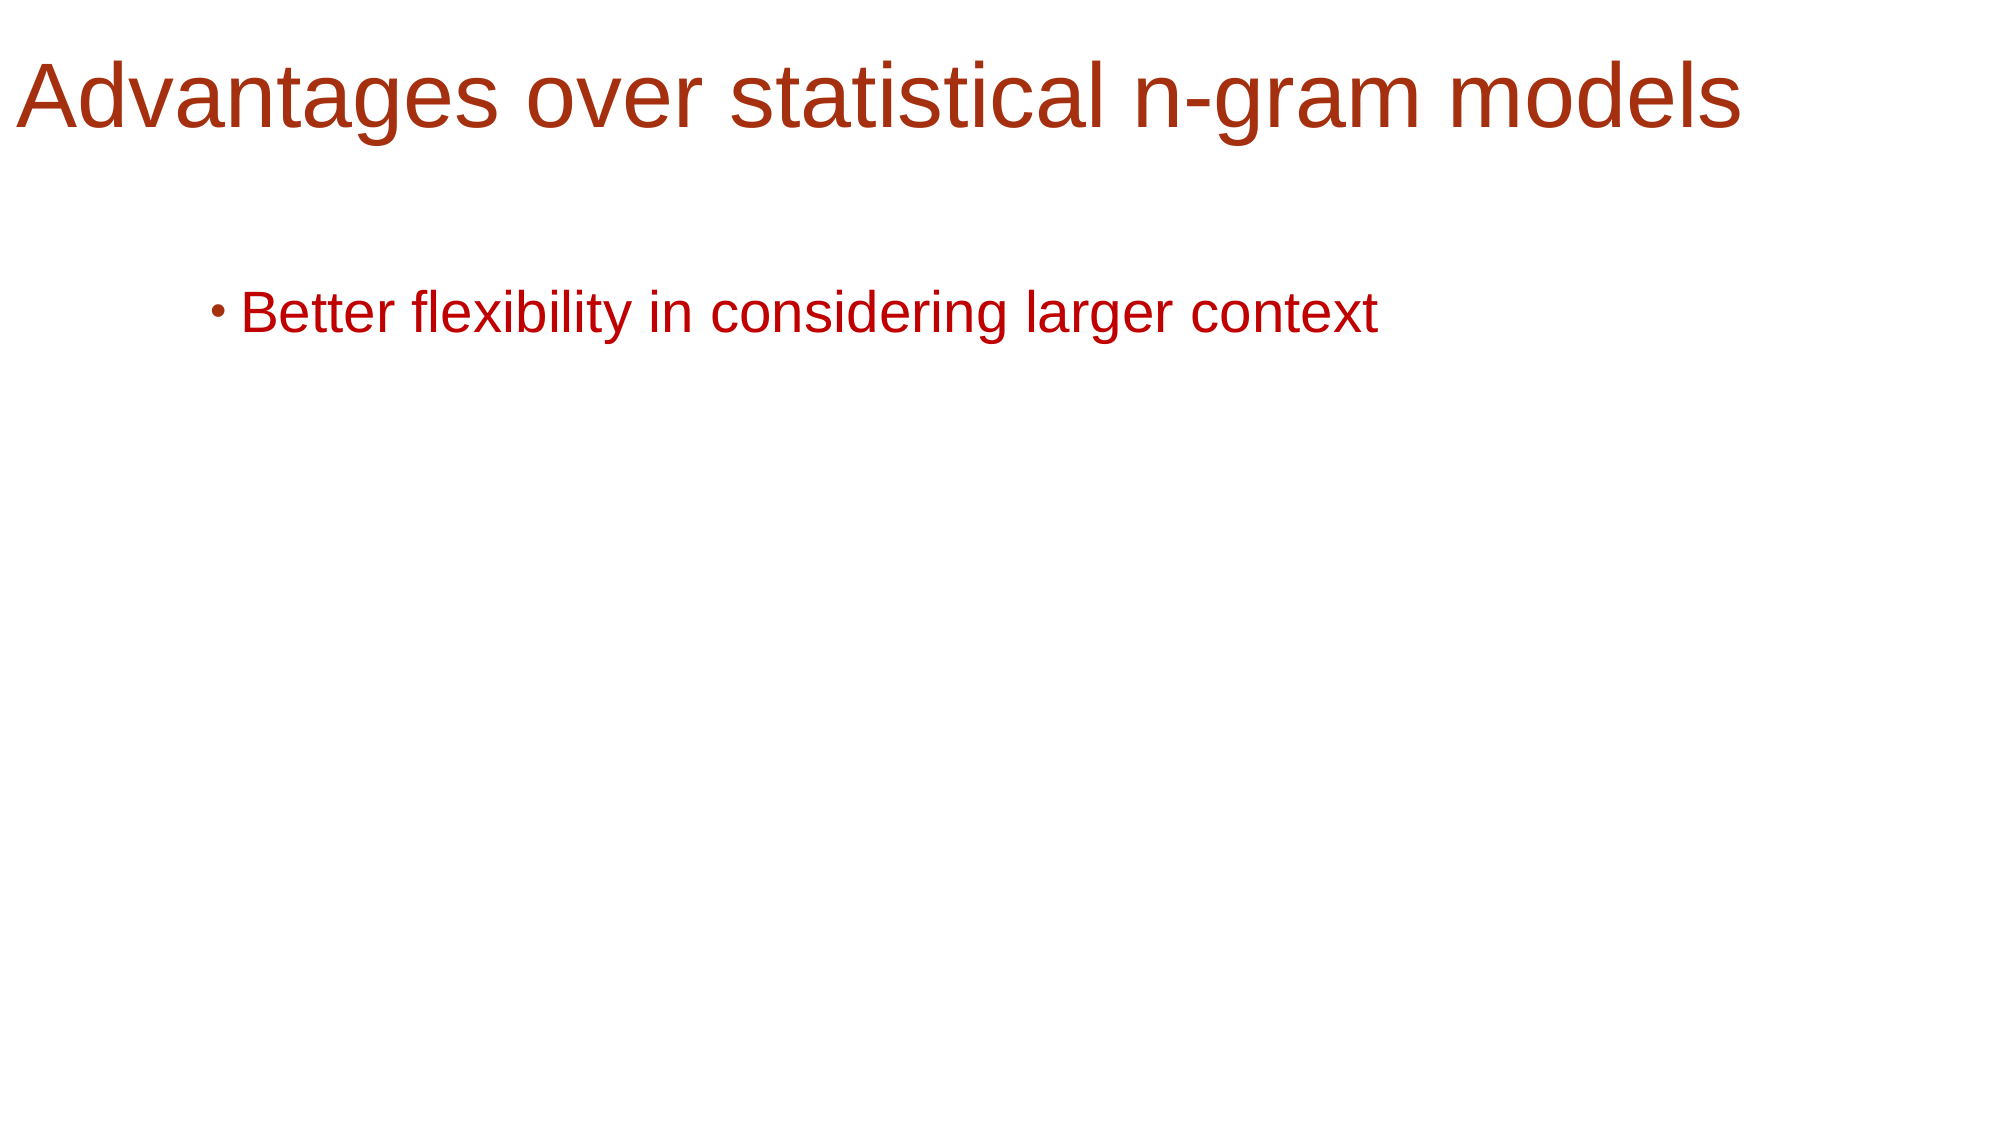

# Advantages over statistical n-gram models
Better flexibility in considering larger context